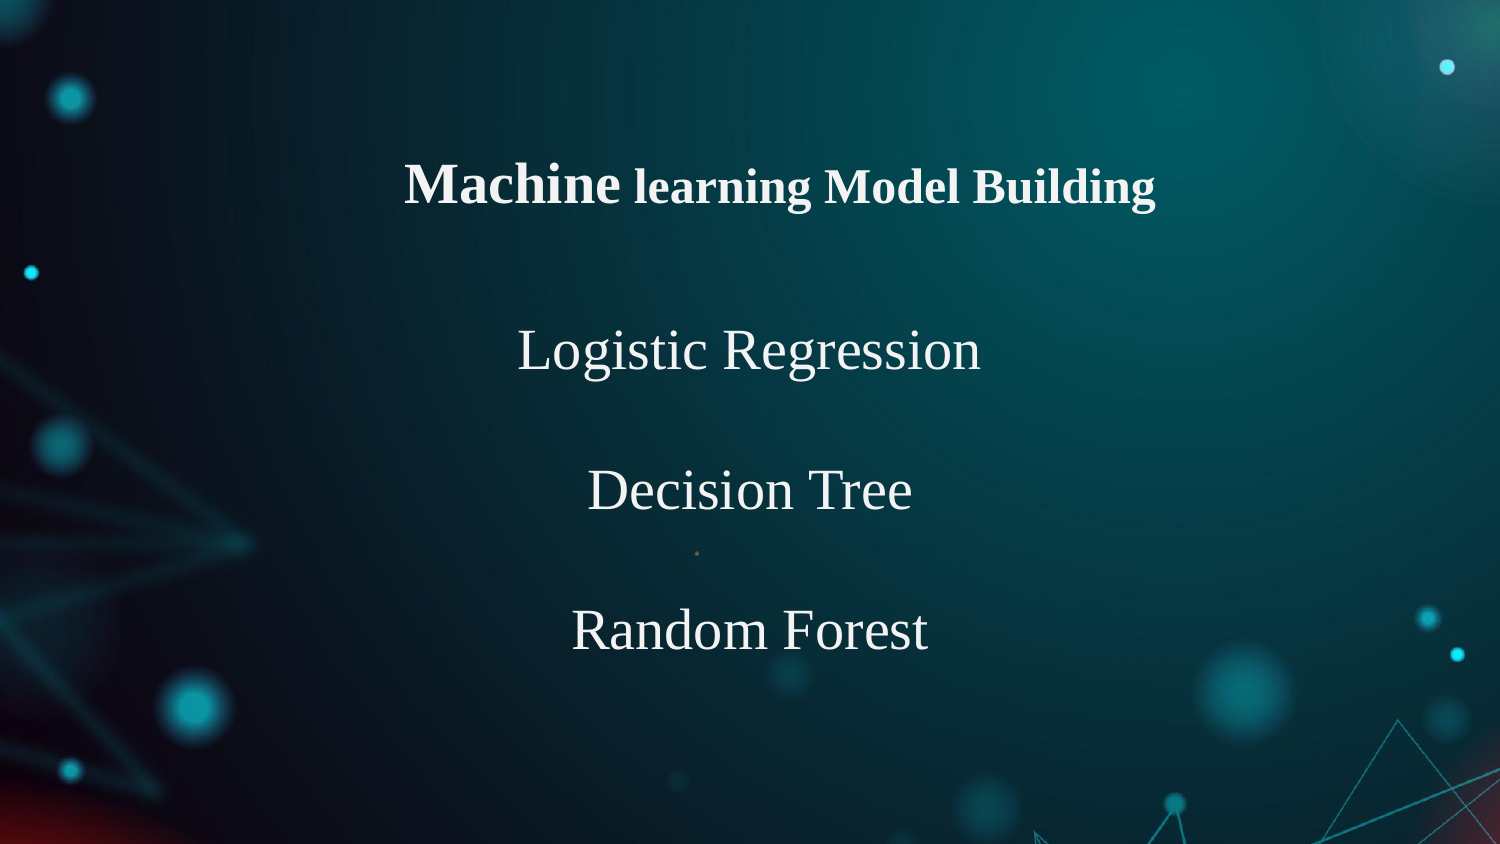

# Machine learning Model Building
Logistic Regression

Decision Tree

Random Forest